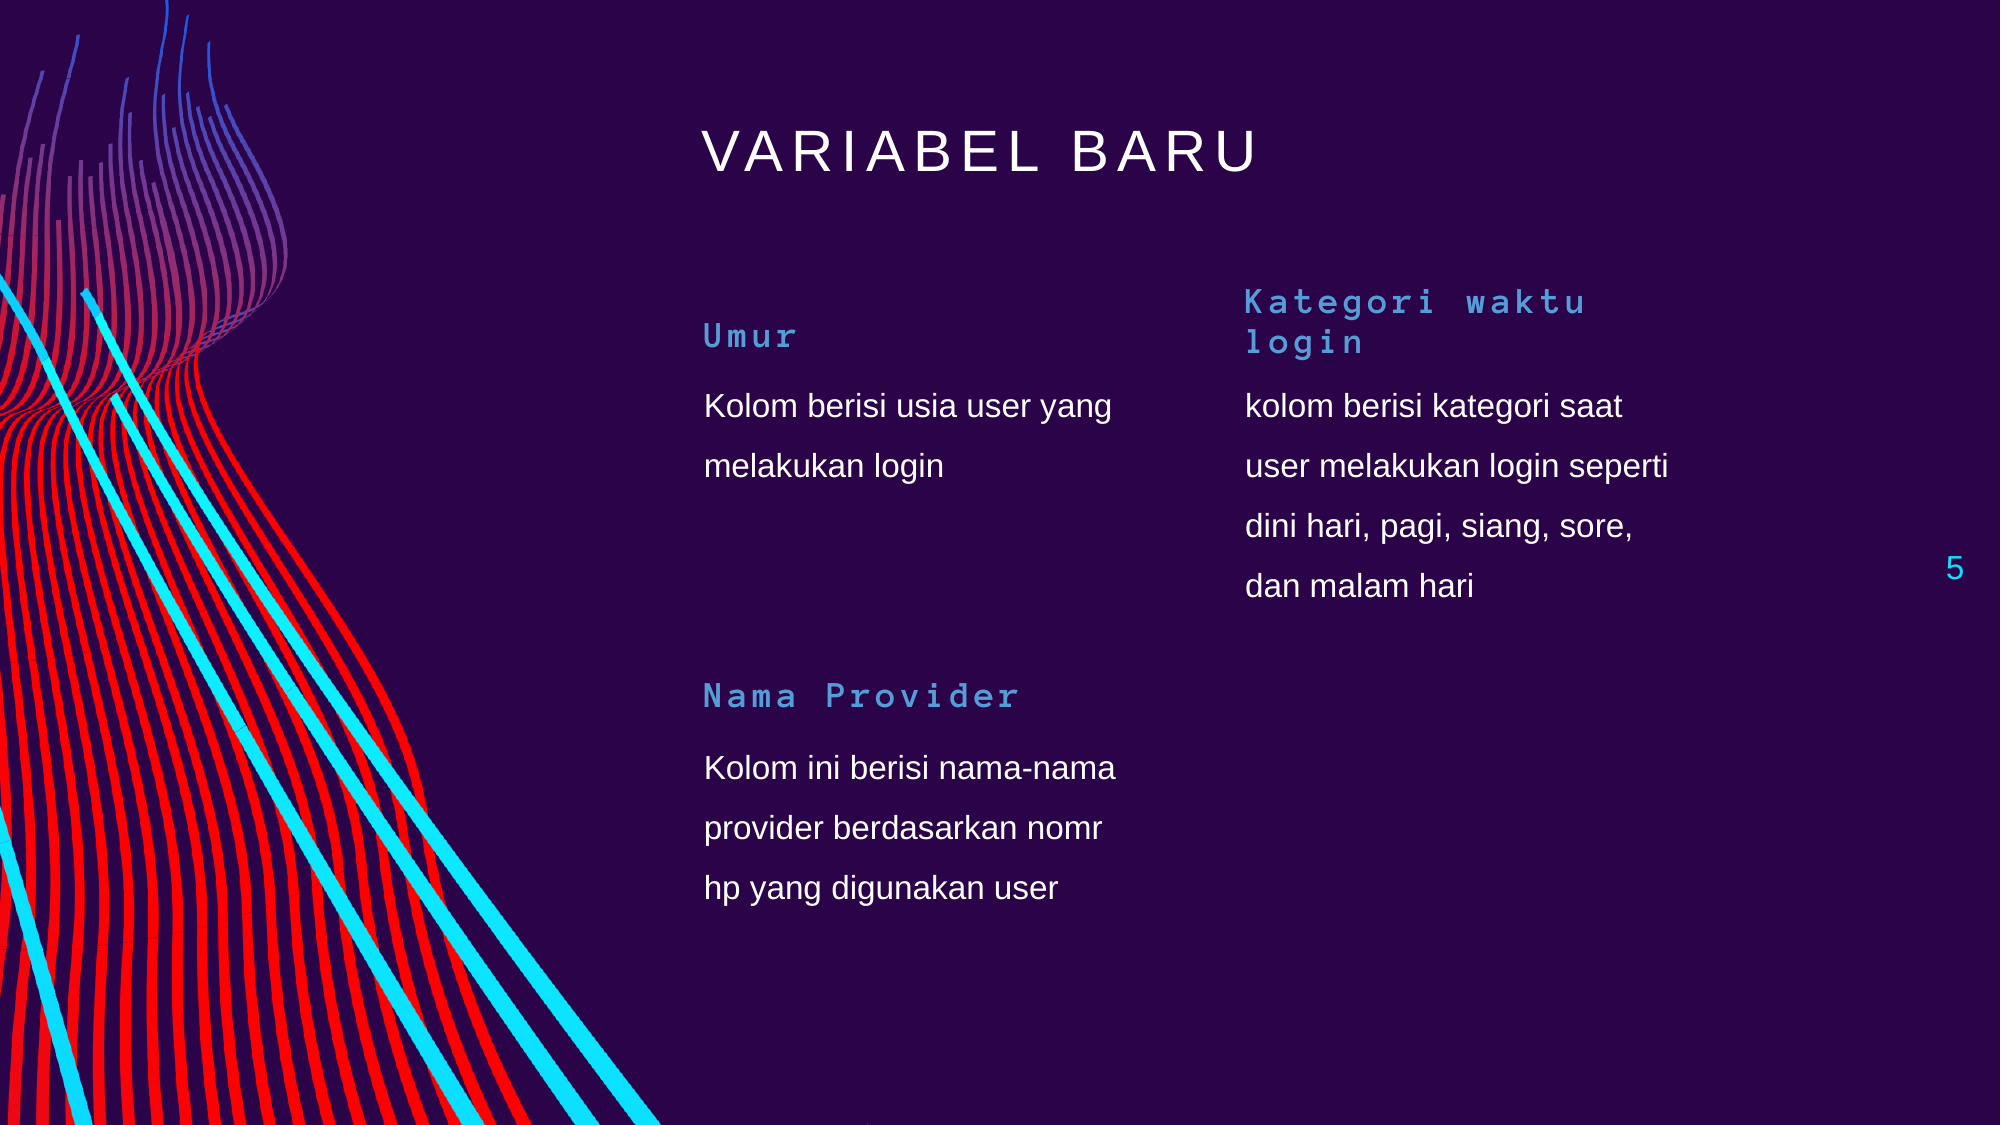

# Variabel baru
Kategori waktu login
Umur
Kolom berisi usia user yang melakukan login
kolom berisi kategori saat user melakukan login seperti dini hari, pagi, siang, sore, dan malam hari
5
Nama Provider
Kolom ini berisi nama-nama provider berdasarkan nomr hp yang digunakan user